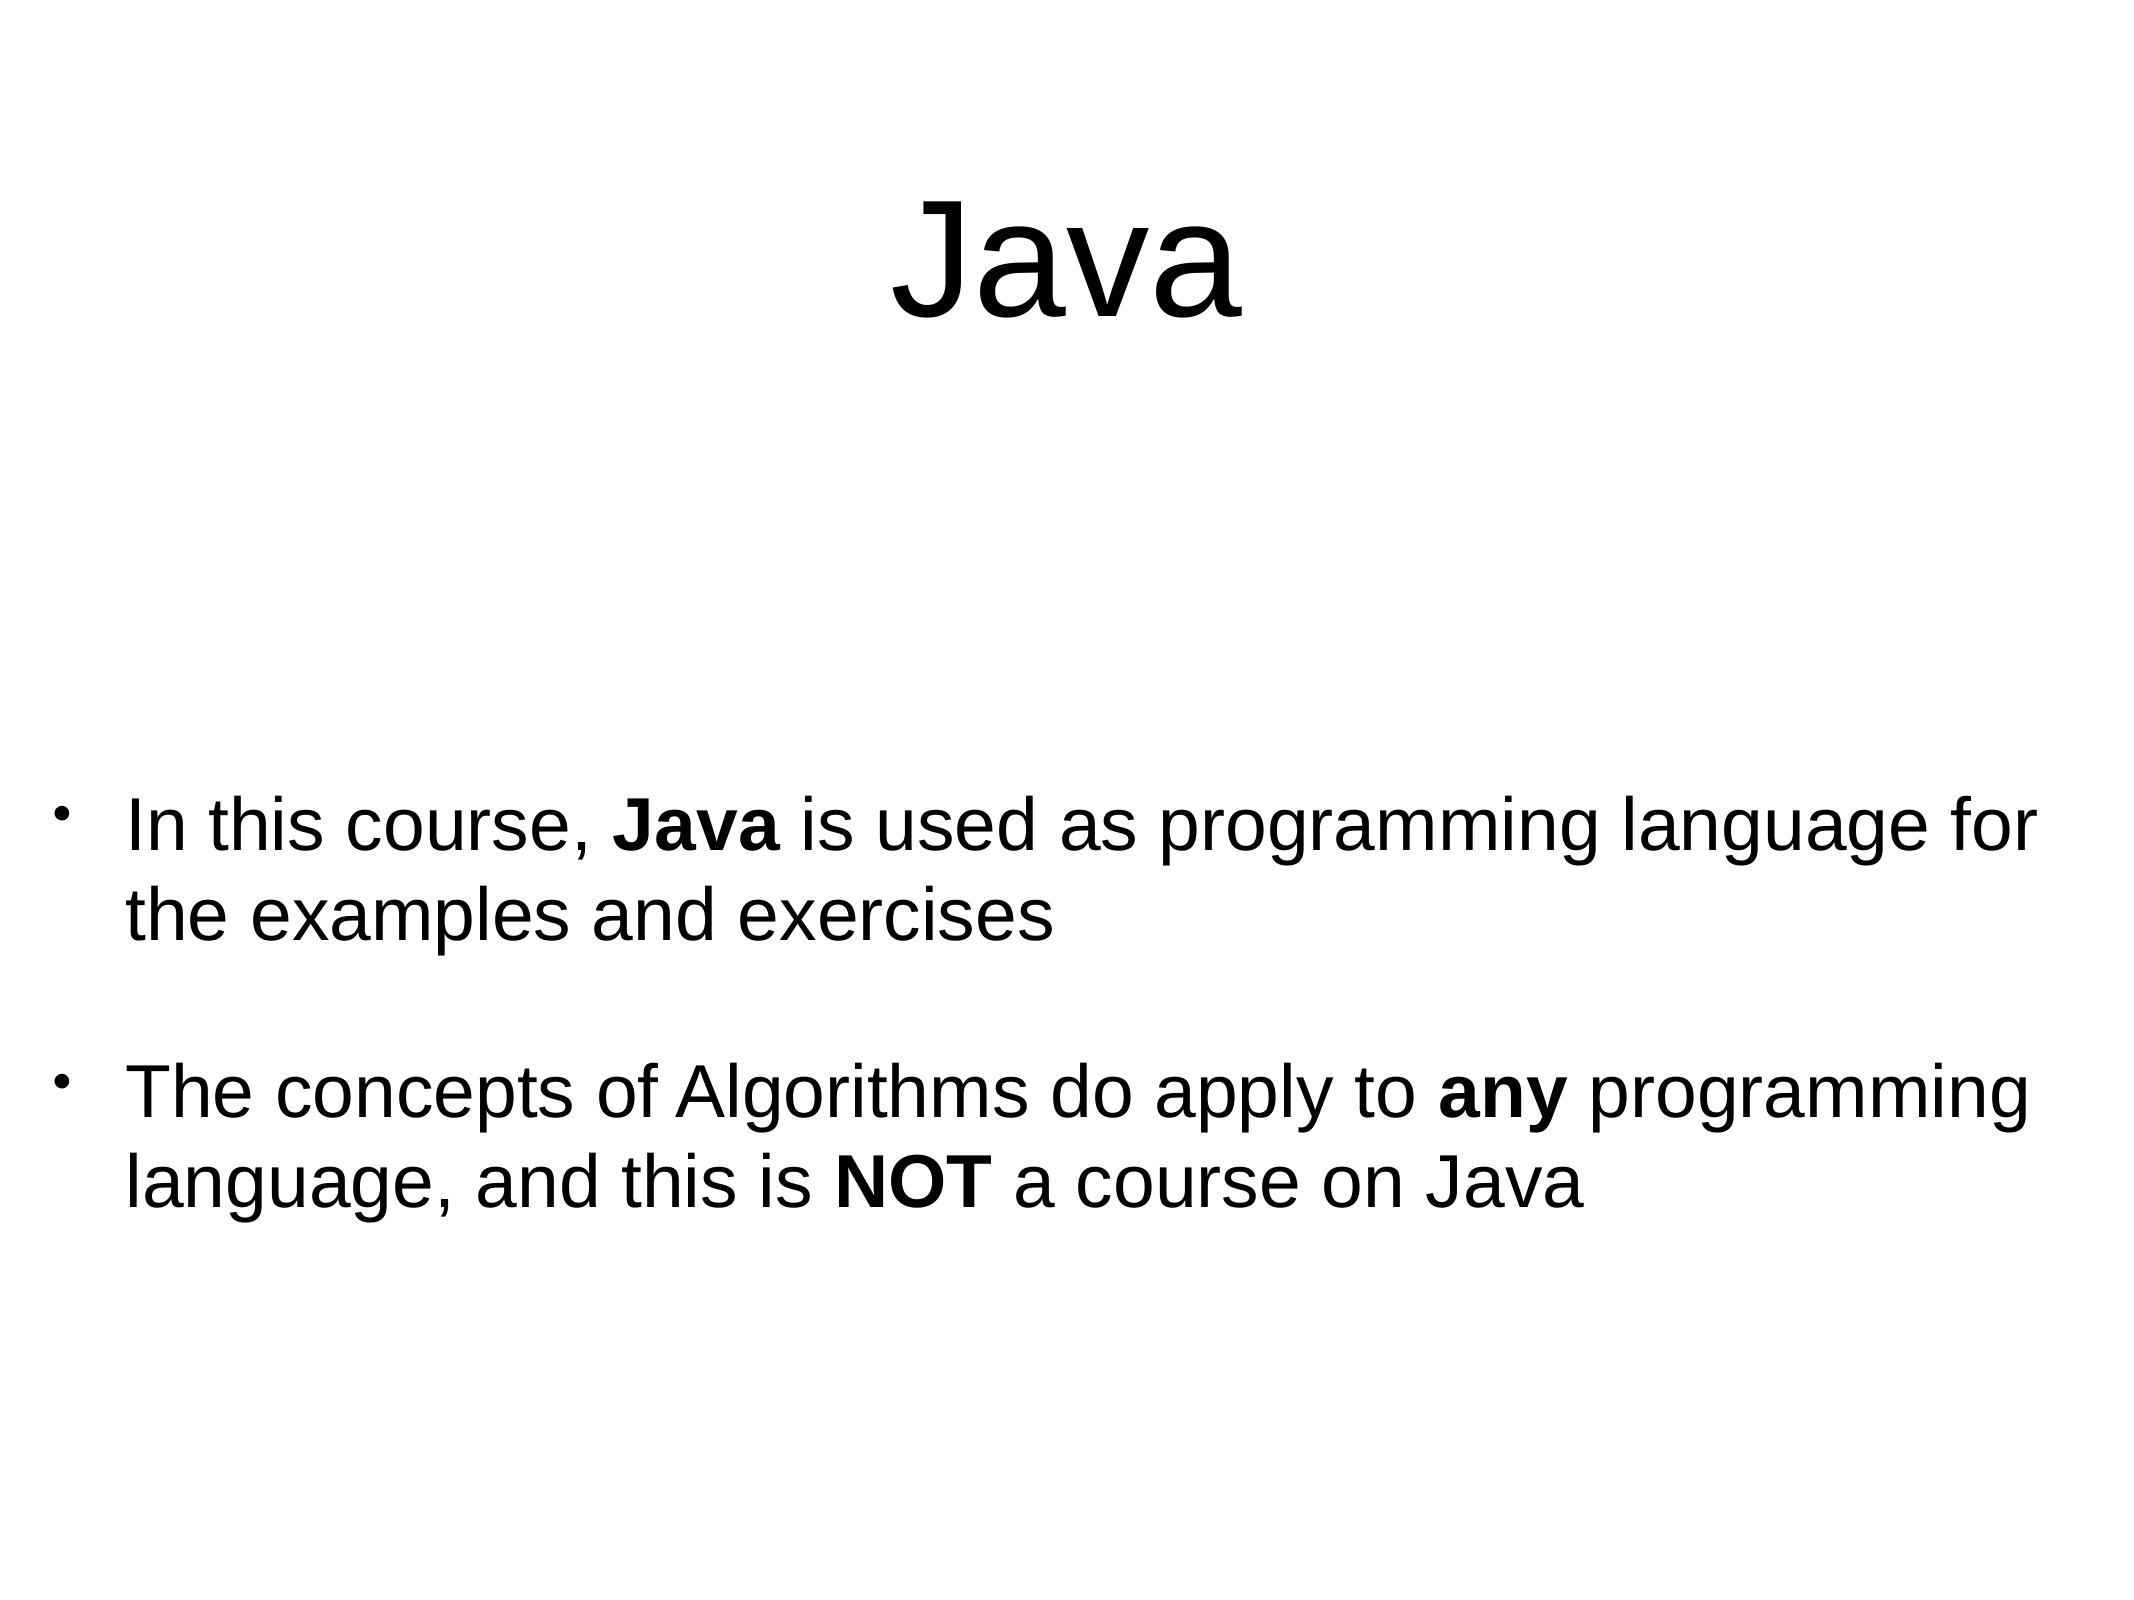

# Java
In this course, Java is used as programming language for the examples and exercises
The concepts of Algorithms do apply to any programming language, and this is NOT a course on Java